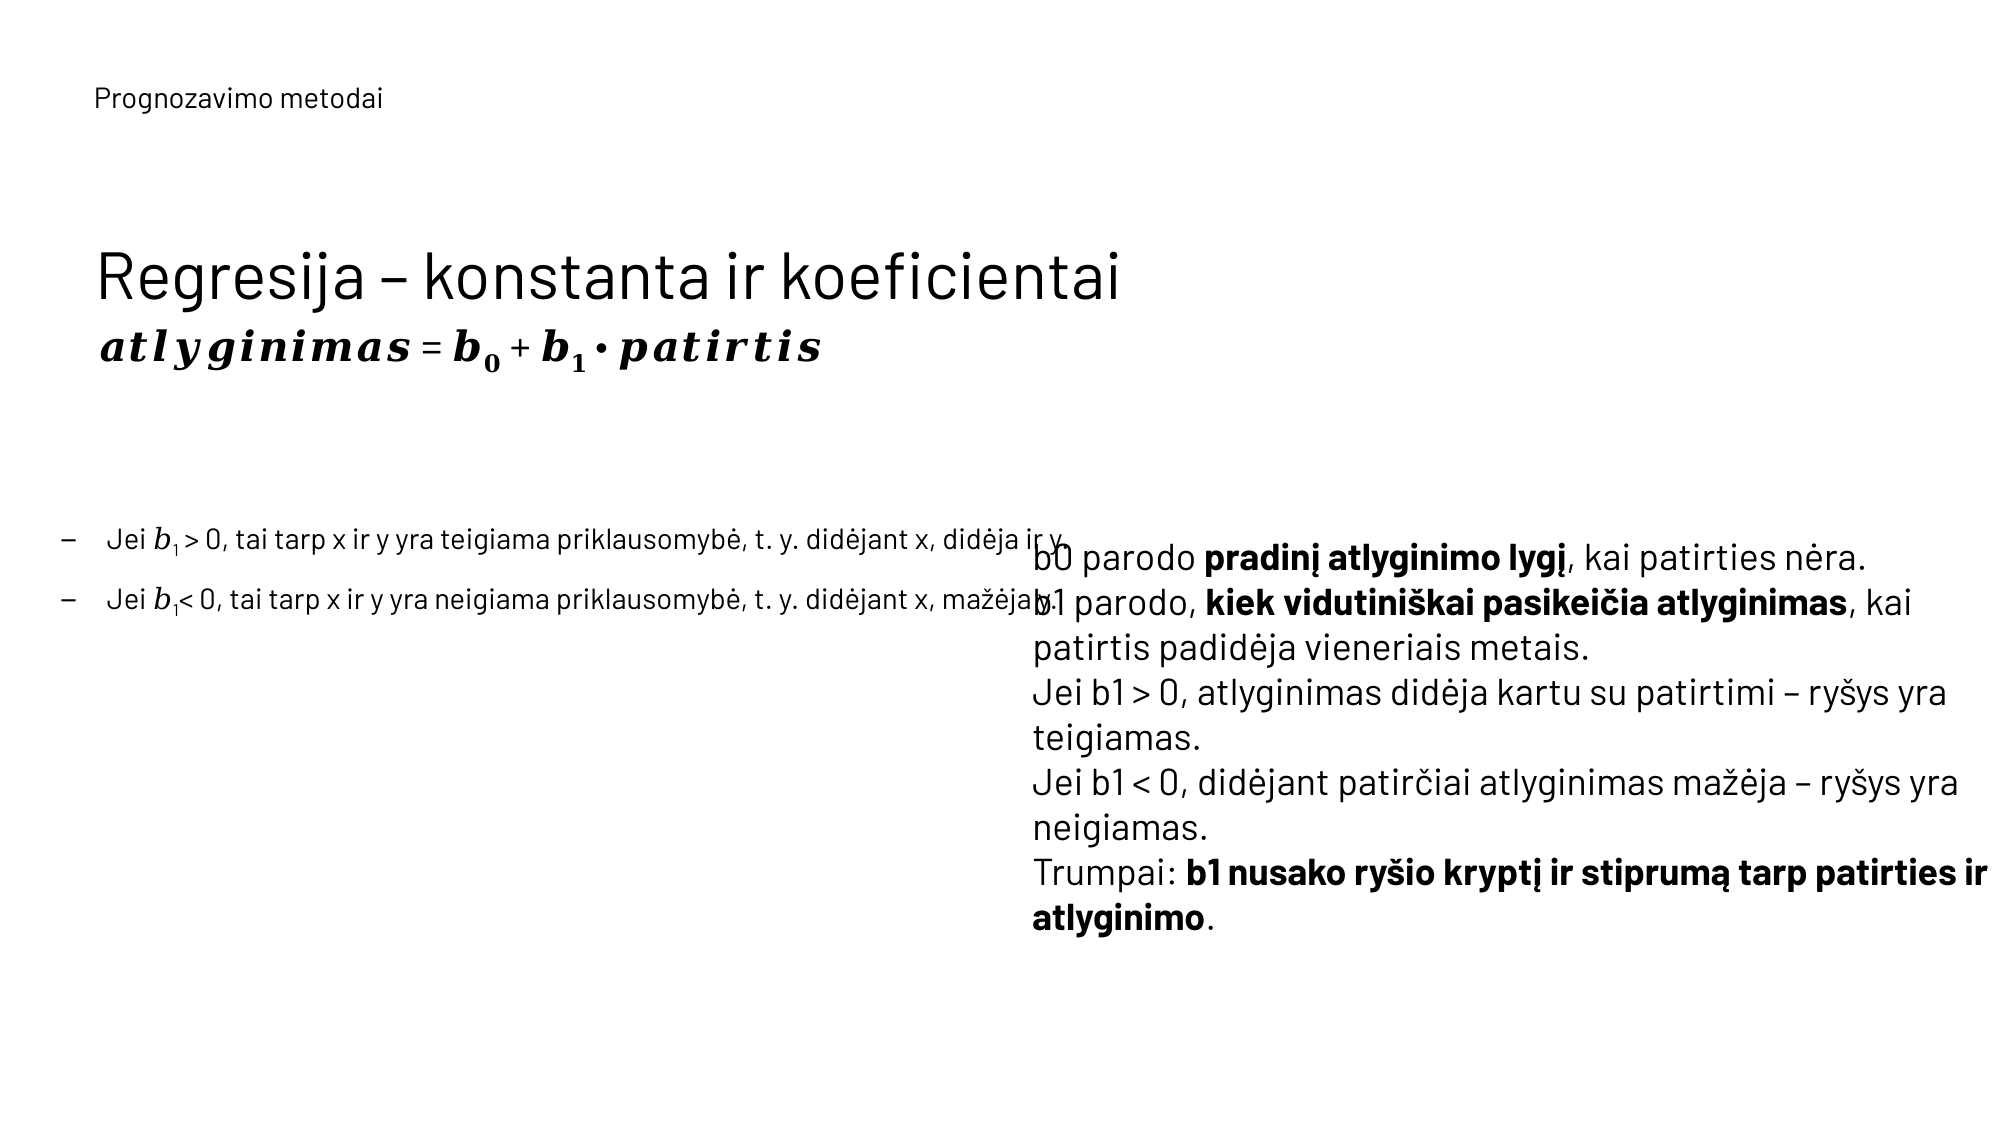

Prognozavimo metodai
# Regresija – konstanta ir koeficientai
𝒂𝒕𝒍𝒚𝒈𝒊𝒏𝒊𝒎𝒂𝒔 = 𝒃𝟎 + 𝒃𝟏 ∙ 𝒑𝒂𝒕𝒊𝒓𝒕𝒊𝒔

Jei 𝑏1 > 0, tai tarp x ir y yra teigiama priklausomybė, t. y. didėjant x, didėja ir y.
Jei 𝑏1< 0, tai tarp x ir y yra neigiama priklausomybė, t. y. didėjant x, mažėja y.

b0 parodo pradinį atlyginimo lygį, kai patirties nėra.
b1 parodo, kiek vidutiniškai pasikeičia atlyginimas, kai patirtis padidėja vieneriais metais.
Jei b1 > 0, atlyginimas didėja kartu su patirtimi – ryšys yra teigiamas.
Jei b1 < 0, didėjant patirčiai atlyginimas mažėja – ryšys yra neigiamas.
Trumpai: b1 nusako ryšio kryptį ir stiprumą tarp patirties ir atlyginimo.